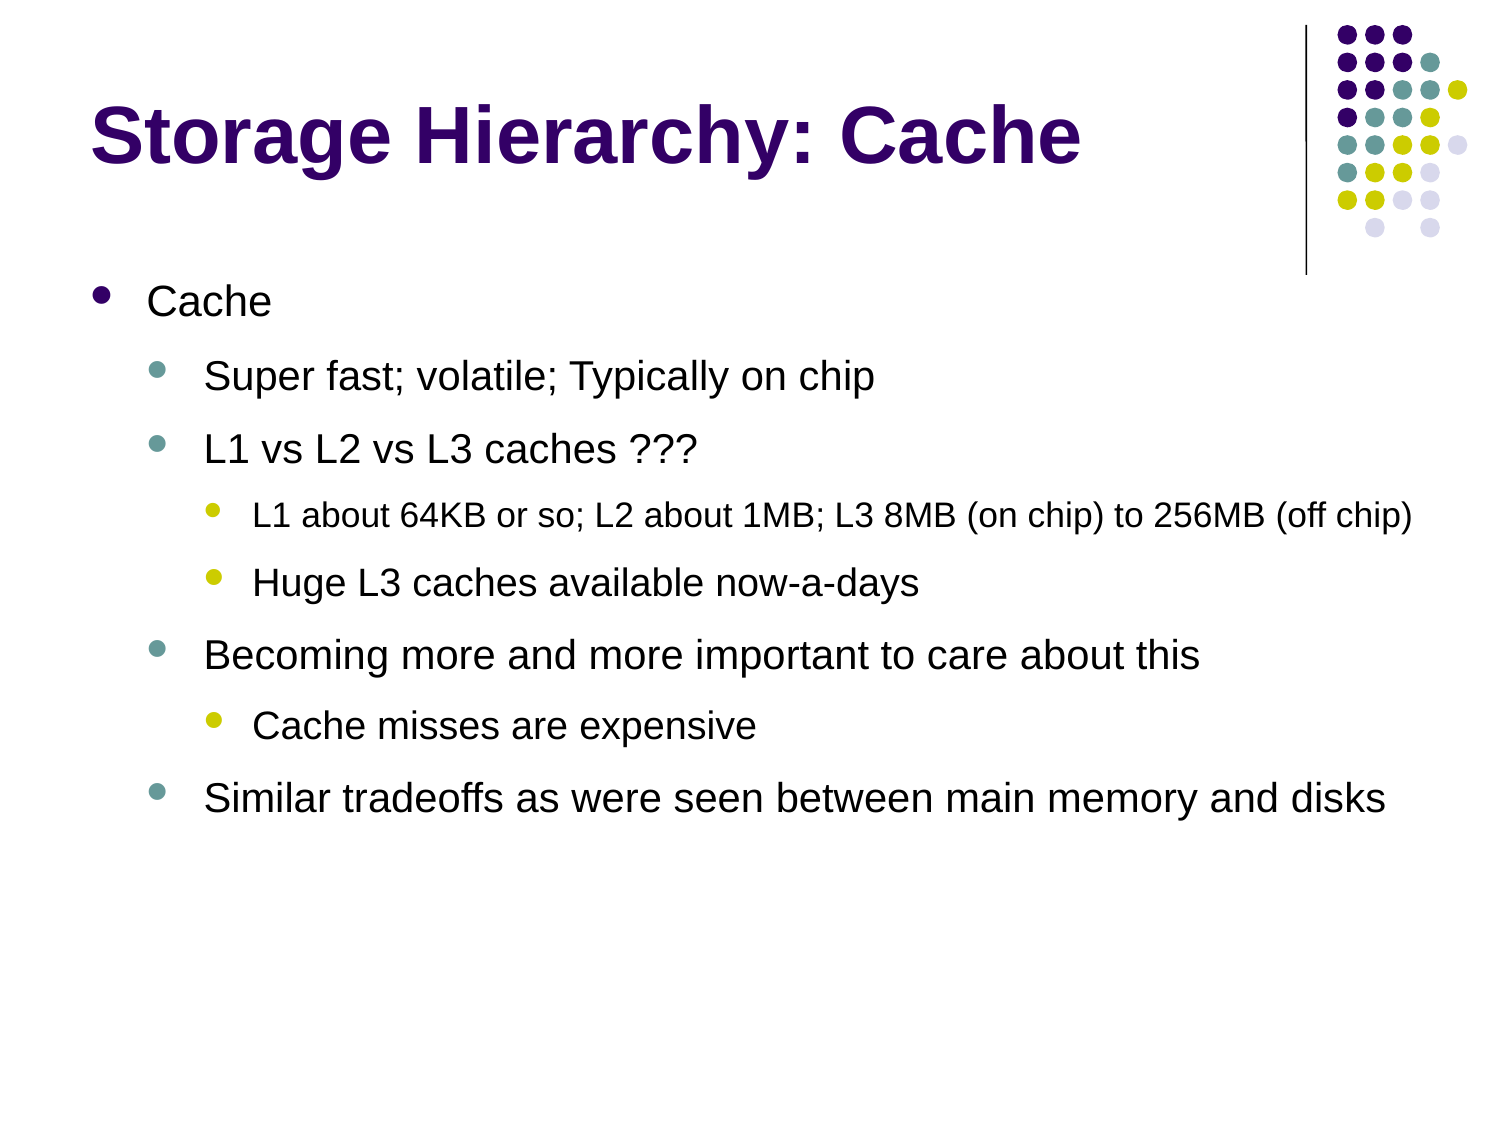

# Storage Hierarchy: Cache
Cache
Super fast; volatile; Typically on chip
L1 vs L2 vs L3 caches ???
L1 about 64KB or so; L2 about 1MB; L3 8MB (on chip) to 256MB (off chip)
Huge L3 caches available now-a-days
Becoming more and more important to care about this
Cache misses are expensive
Similar tradeoffs as were seen between main memory and disks